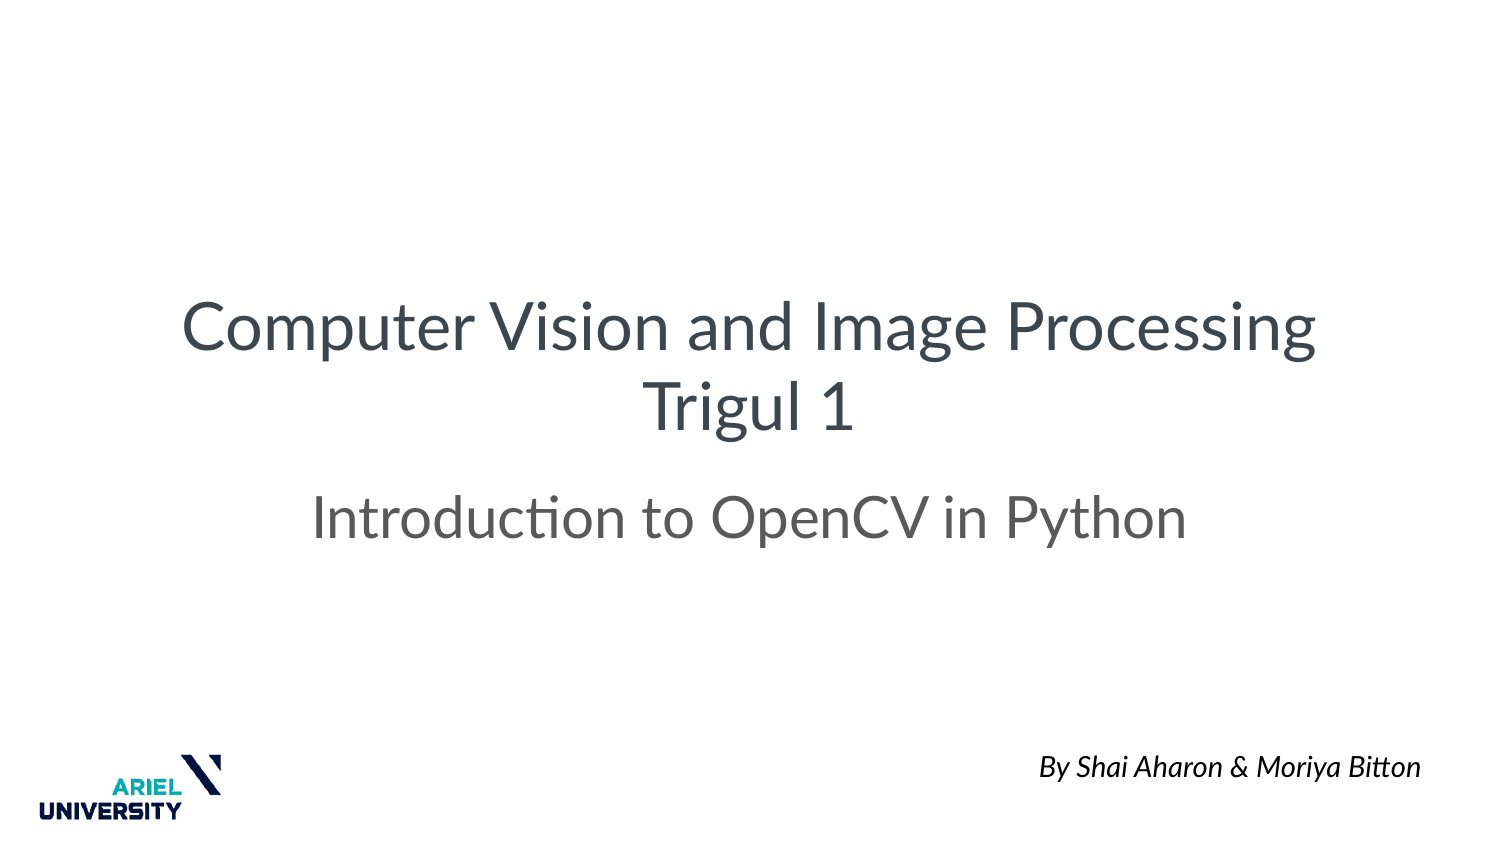

# Computer Vision and Image Processing
Trigul 1
Introduction to OpenCV in Python
By Shai Aharon & Moriya Bitton